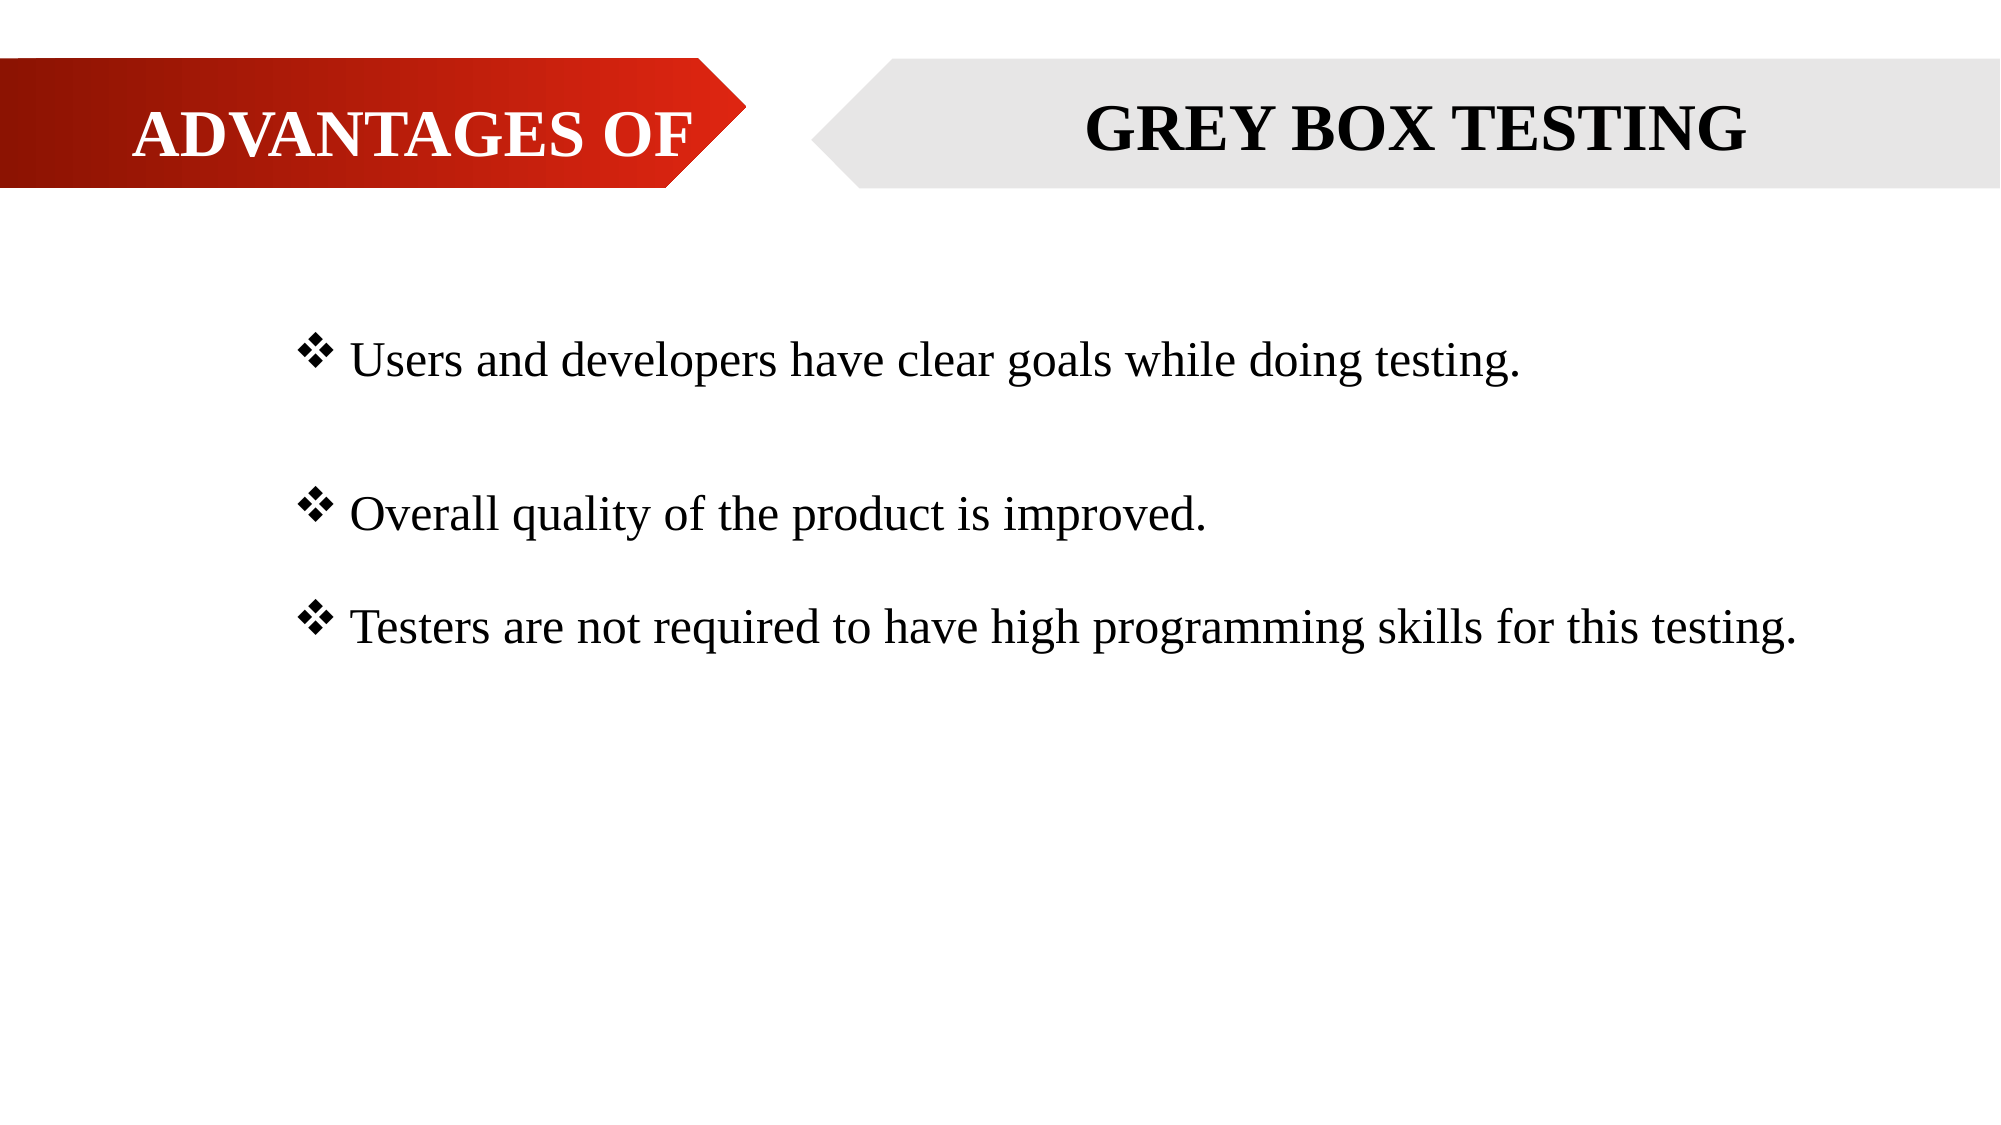

ADVANTAGES OF
GREY BOX TESTING
Users and developers have clear goals while doing testing.
Overall quality of the product is improved.
Testers are not required to have high programming skills for this testing.